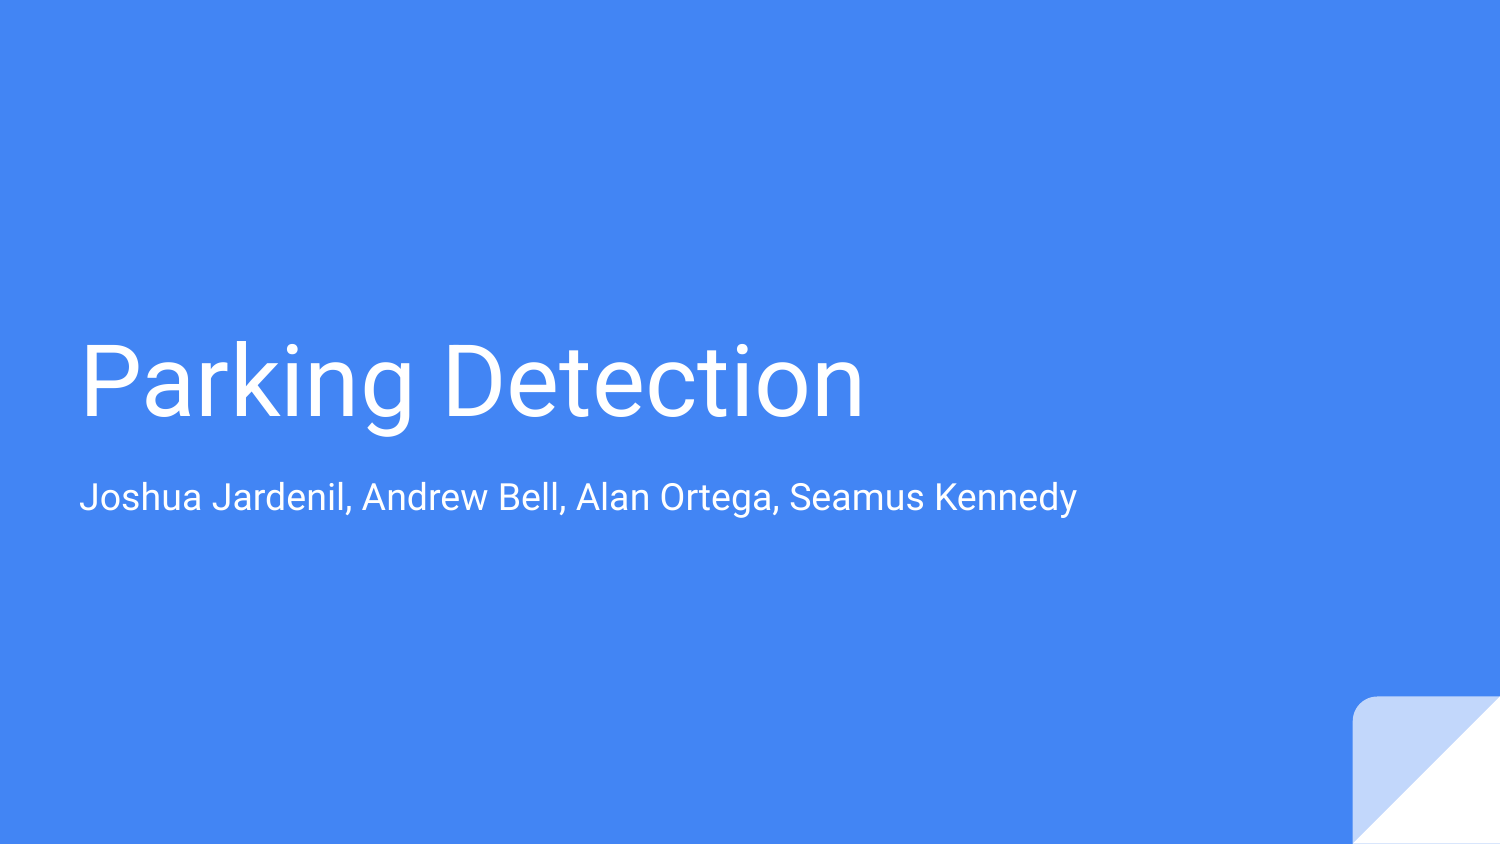

# Parking Detection
Joshua Jardenil, Andrew Bell, Alan Ortega, Seamus Kennedy